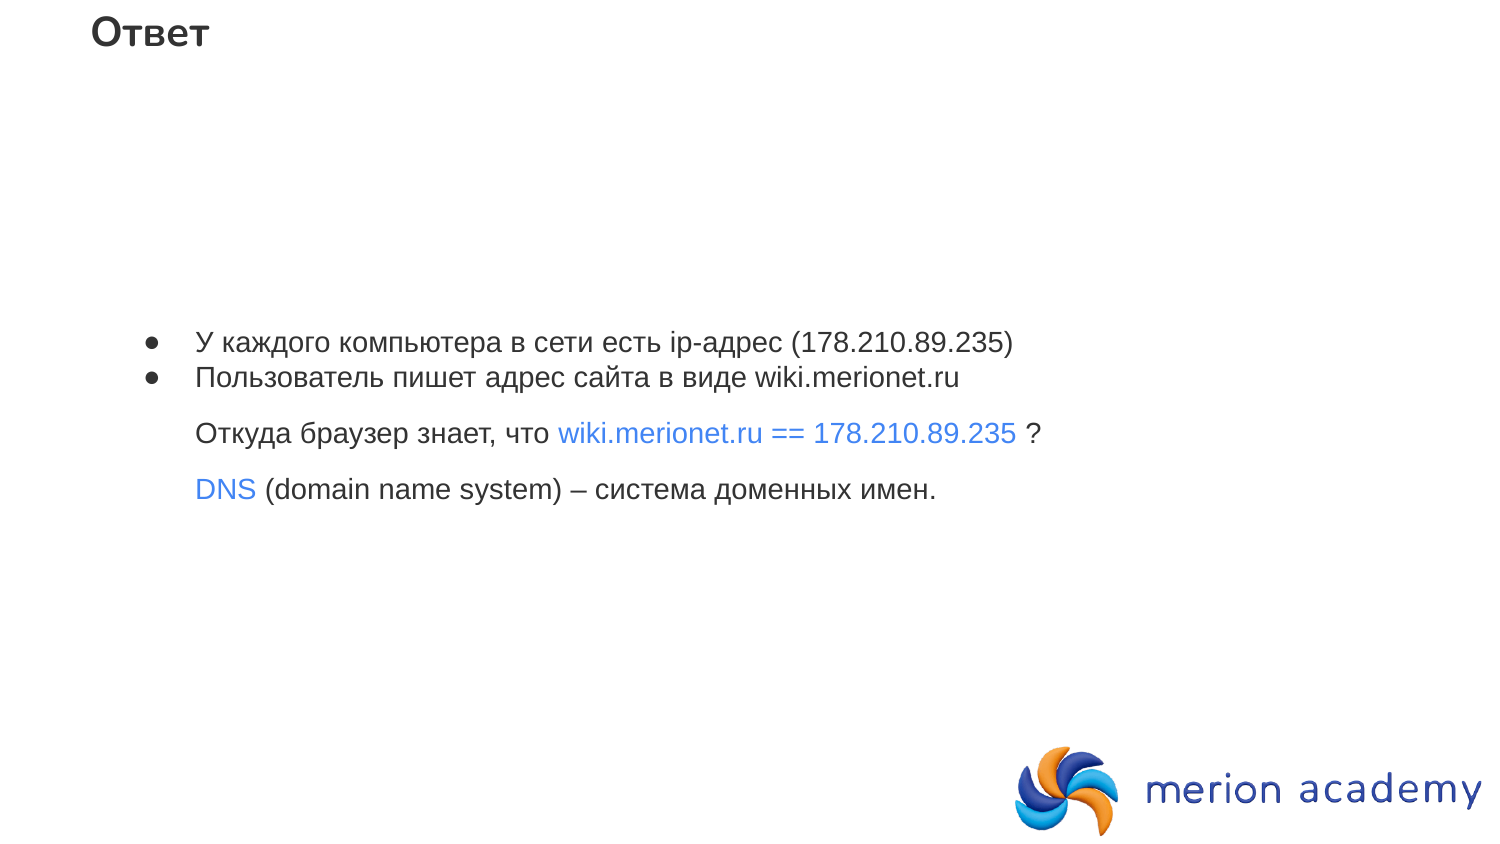

Ответ
# У каждого компьютера в сети есть ip-адрес (178.210.89.235)
Пользователь пишет адрес сайта в виде wiki.merionet.ru
Откуда браузер знает, что wiki.merionet.ru == 178.210.89.235 ?
DNS (domain name system) – система доменных имен.